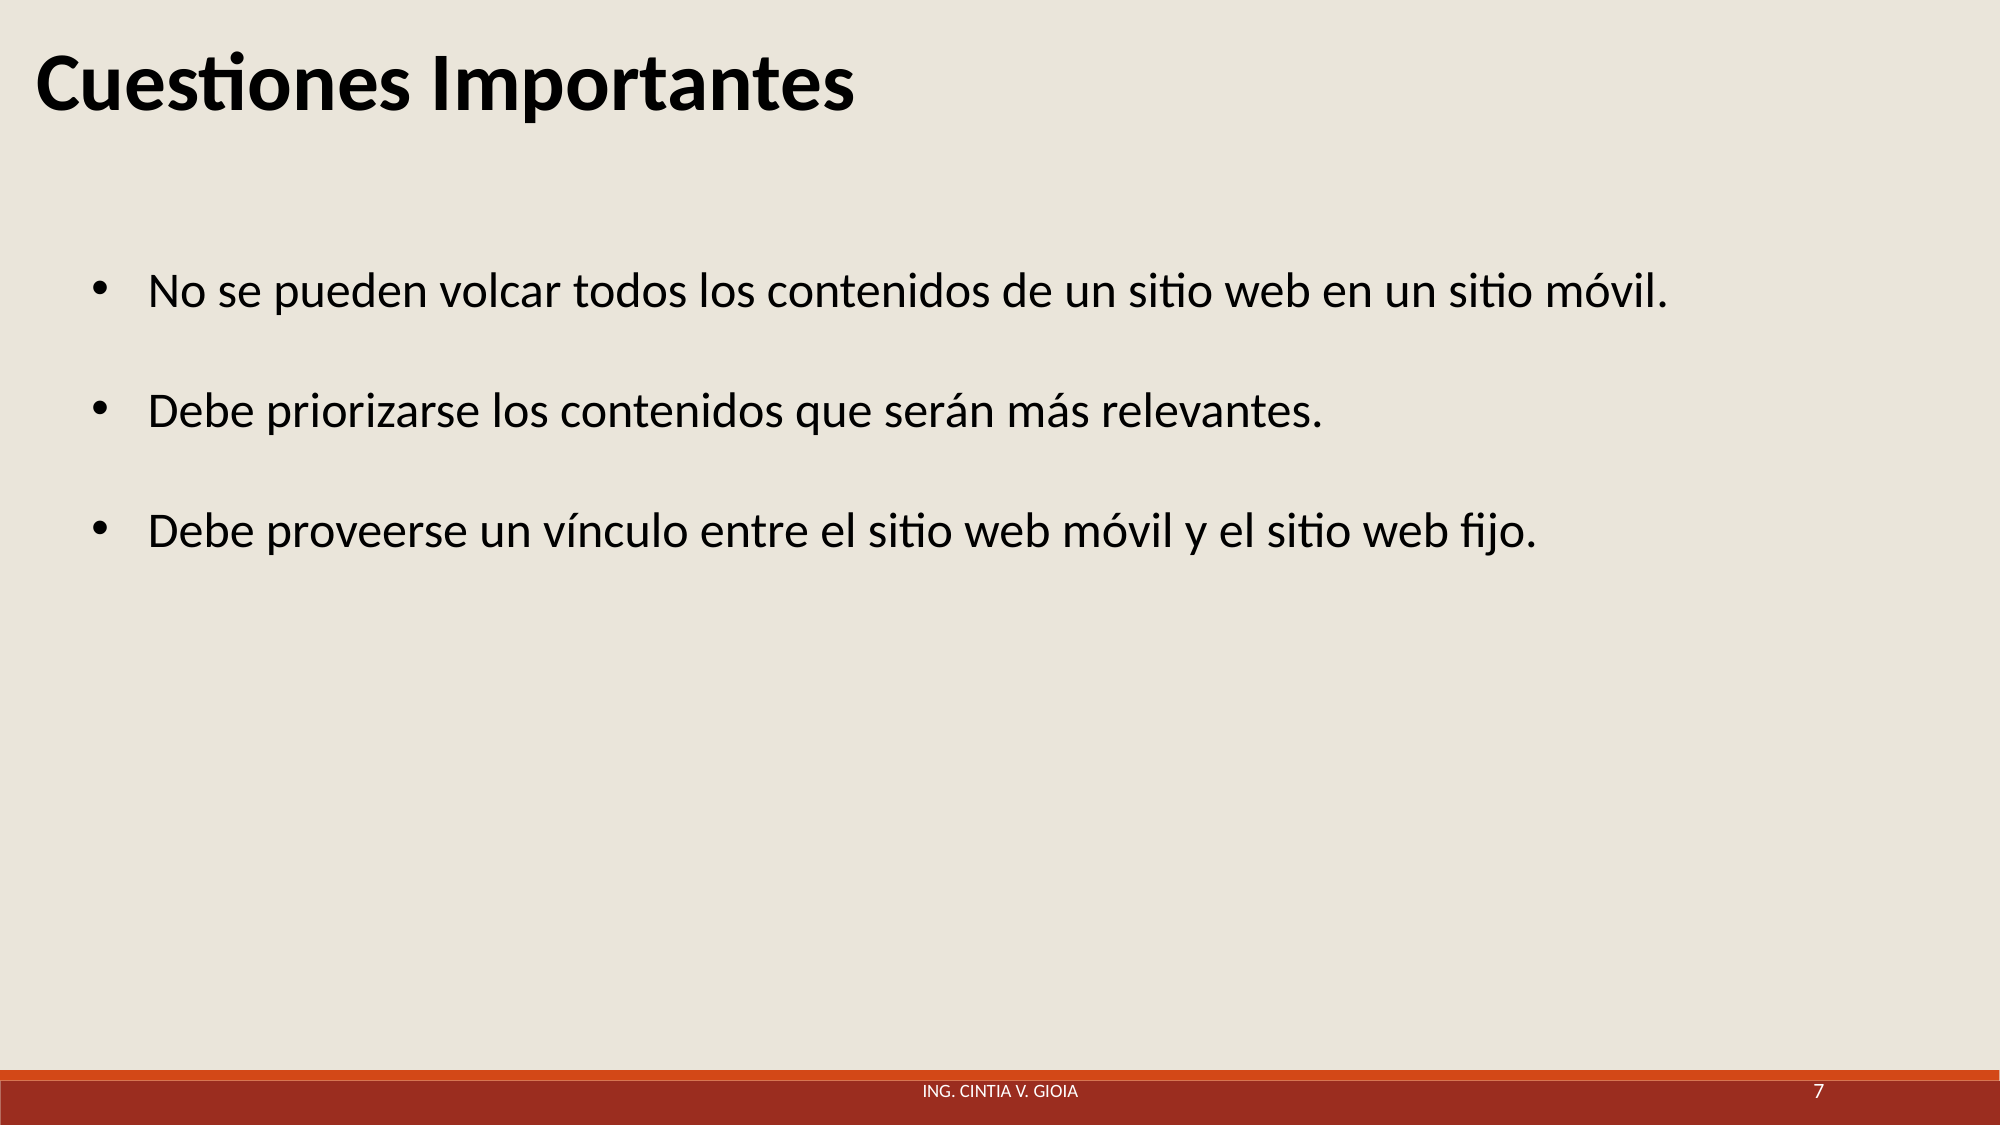

Cuestiones Importantes
No se pueden volcar todos los contenidos de un sitio web en un sitio móvil.

Debe priorizarse los contenidos que serán más relevantes.

Debe proveerse un vínculo entre el sitio web móvil y el sitio web fijo.
Ing. Cintia V. Gioia
7